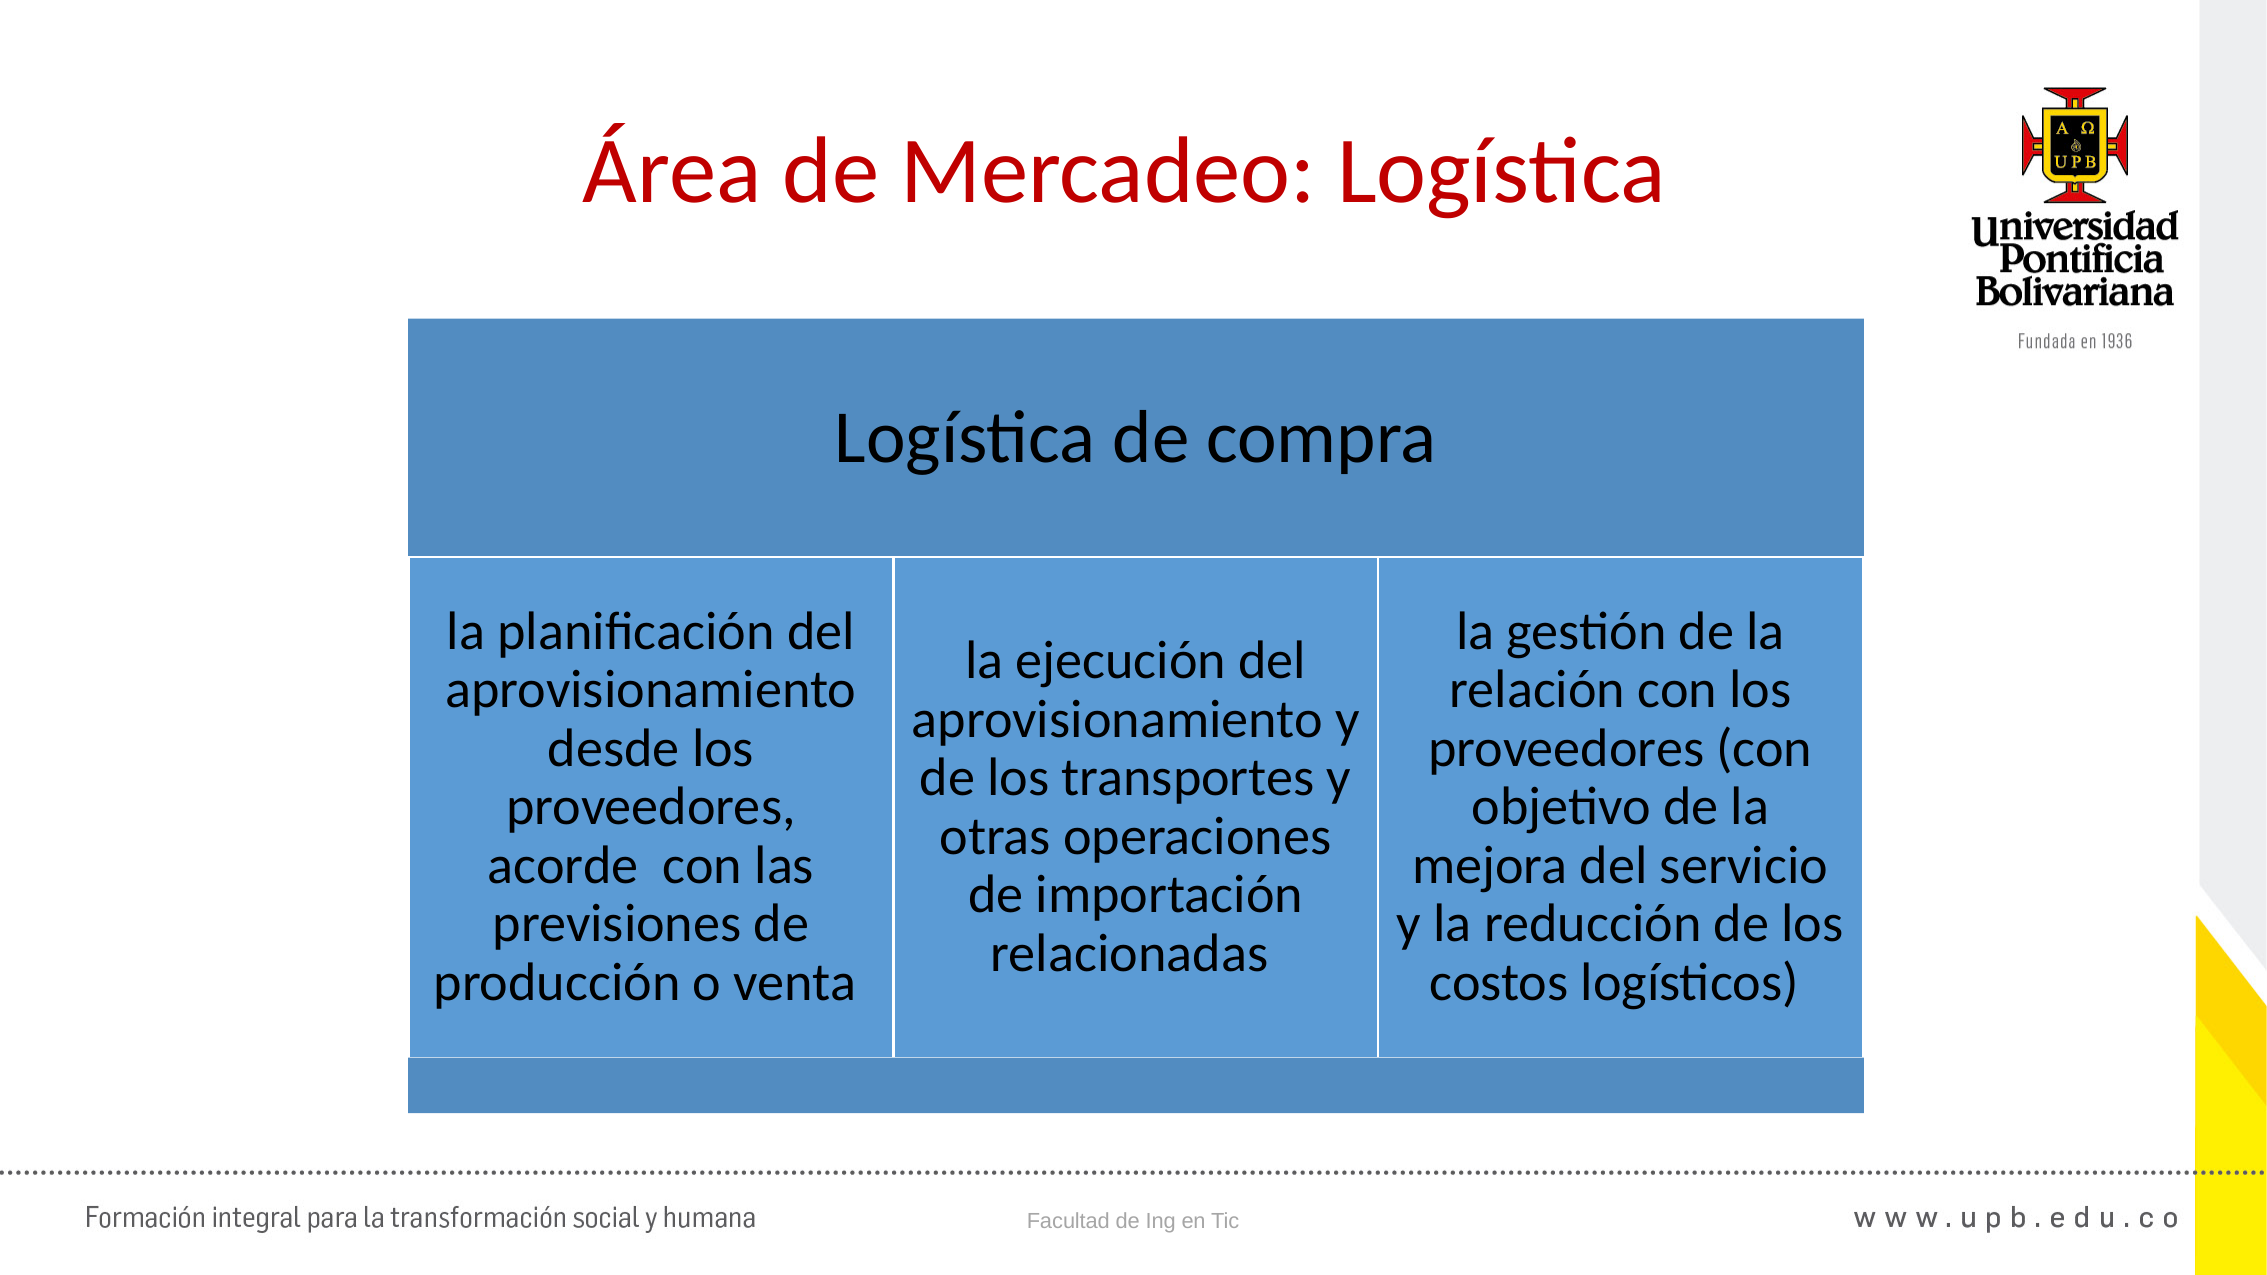

07:52
Teoría de las Organizaciones - Capítulo I: La Empresa
48
# Área de Mercadeo: Logística
Logística de compra
la planificación del aprovisionamiento desde los proveedores, acorde  con las previsiones de producción o venta
la ejecución del aprovisionamiento y de los transportes y otras operaciones de importación relacionadas
la gestión de la relación con los proveedores (con objetivo de la mejora del servicio y la reducción de los costos logísticos)